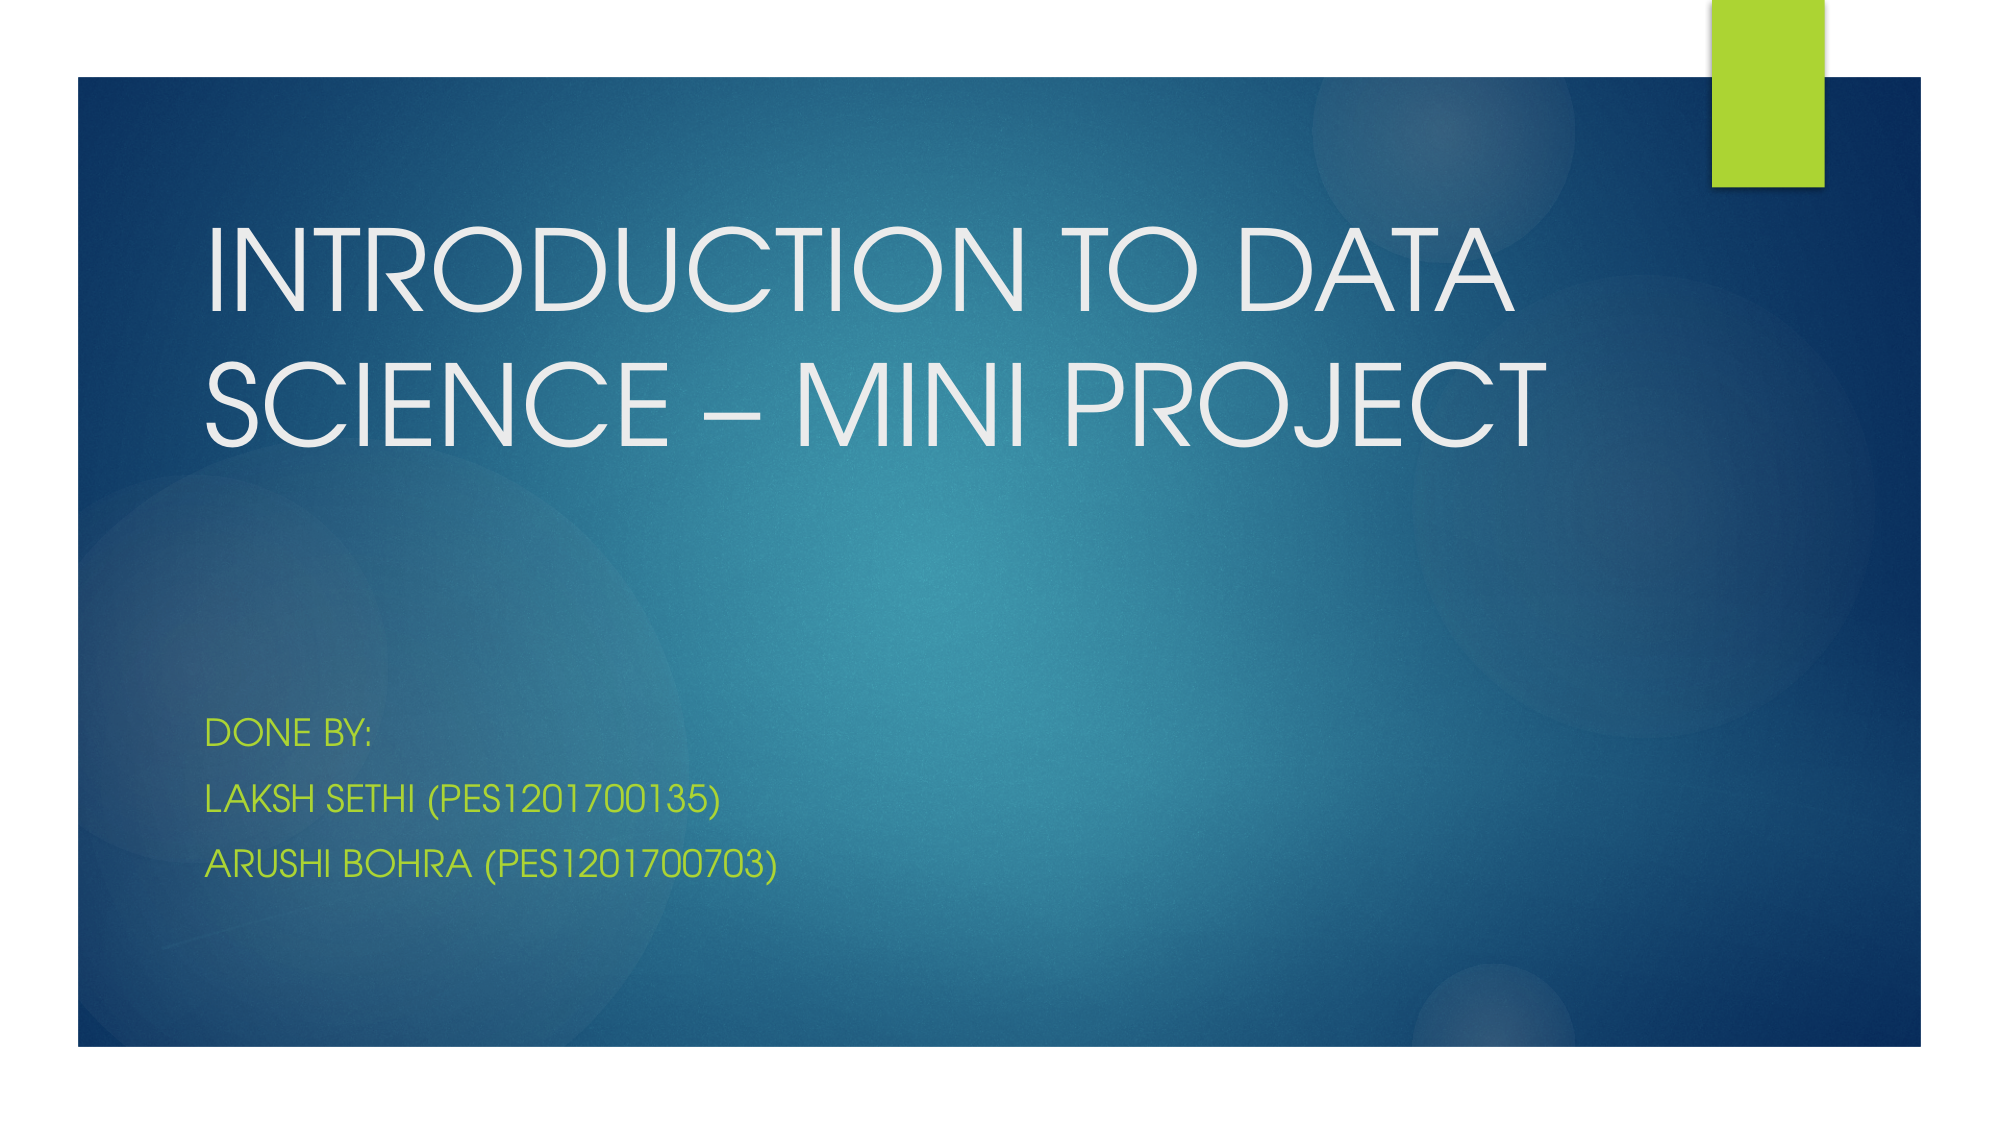

# INTRODUCTION TO DATA SCIENCE – MINI PROJECT
DONE BY:
LAKSH SETHI (PES1201700135)
ARUSHI BOHRA (PES1201700703)